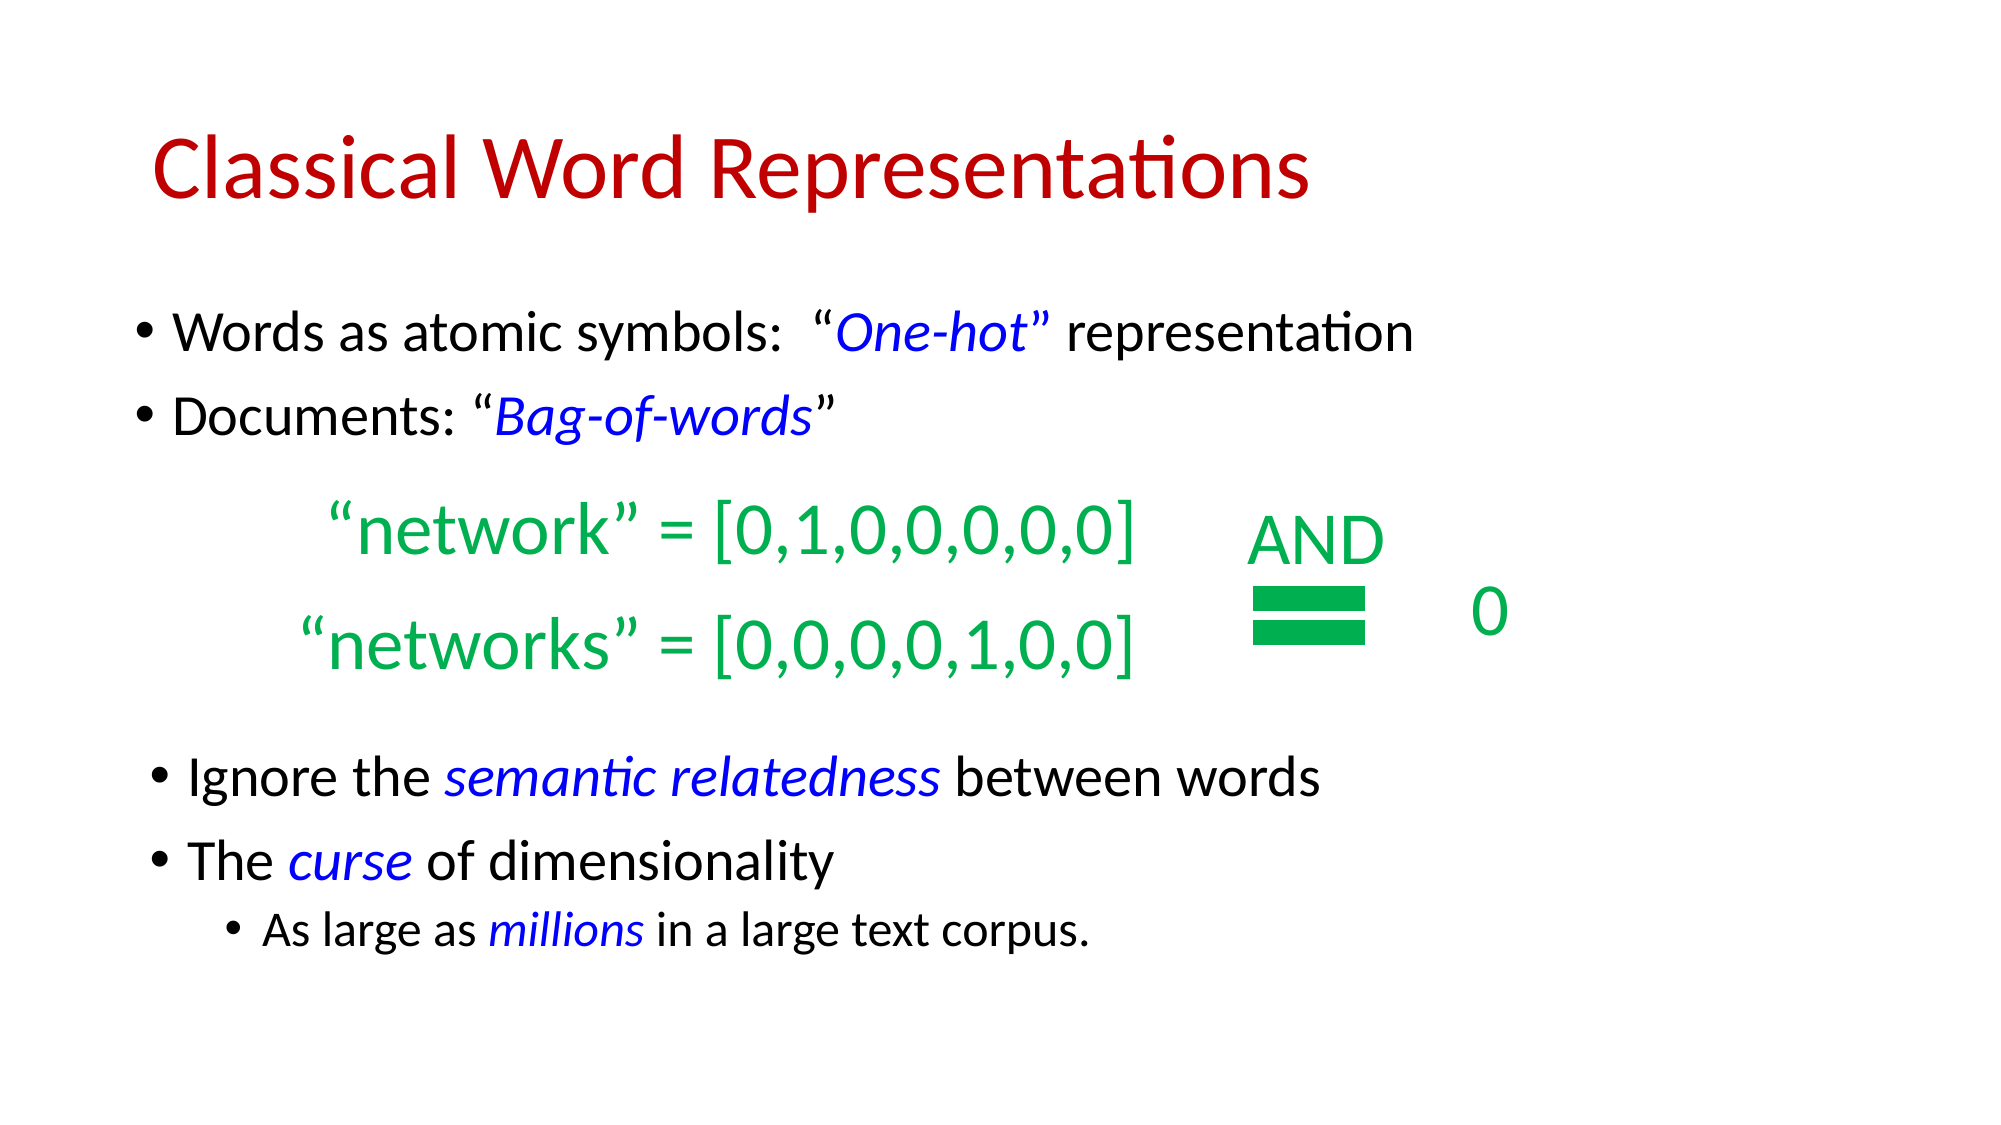

# Classical Word Representations
Words as atomic symbols:  “One-hot” representation
Documents: “Bag-of-words”

“network” = [0,1,0,0,0,0,0]
“networks” = [0,0,0,0,1,0,0]
AND
0

Ignore the semantic relatedness between words
The curse of dimensionality
As large as millions in a large text corpus.